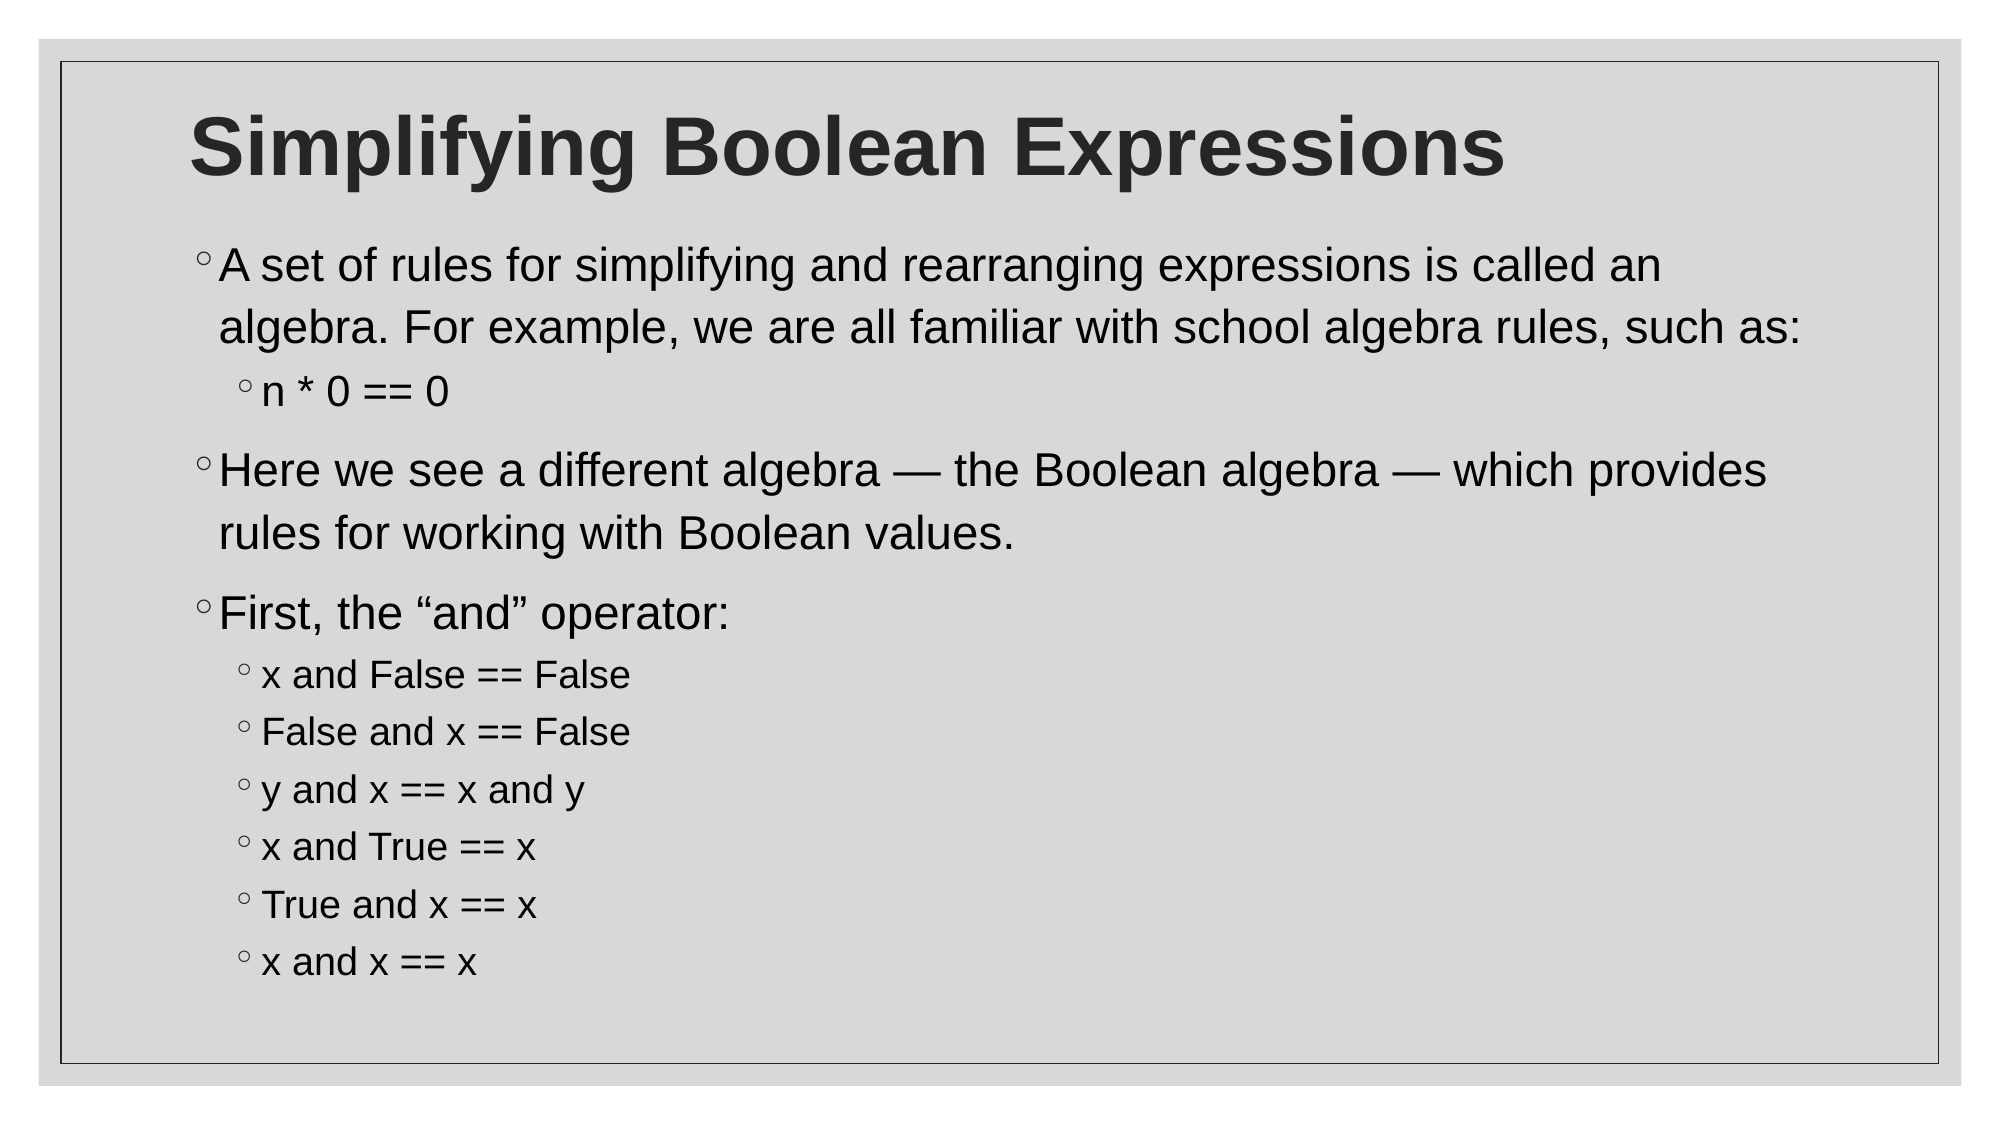

# Simplifying Boolean Expressions
A set of rules for simplifying and rearranging expressions is called an algebra. For example, we are all familiar with school algebra rules, such as:
n * 0 == 0
Here we see a different algebra — the Boolean algebra — which provides rules for working with Boolean values.
First, the “and” operator:
x and False == False
False and x == False
y and x == x and y
x and True == x
True and x == x
x and x == x